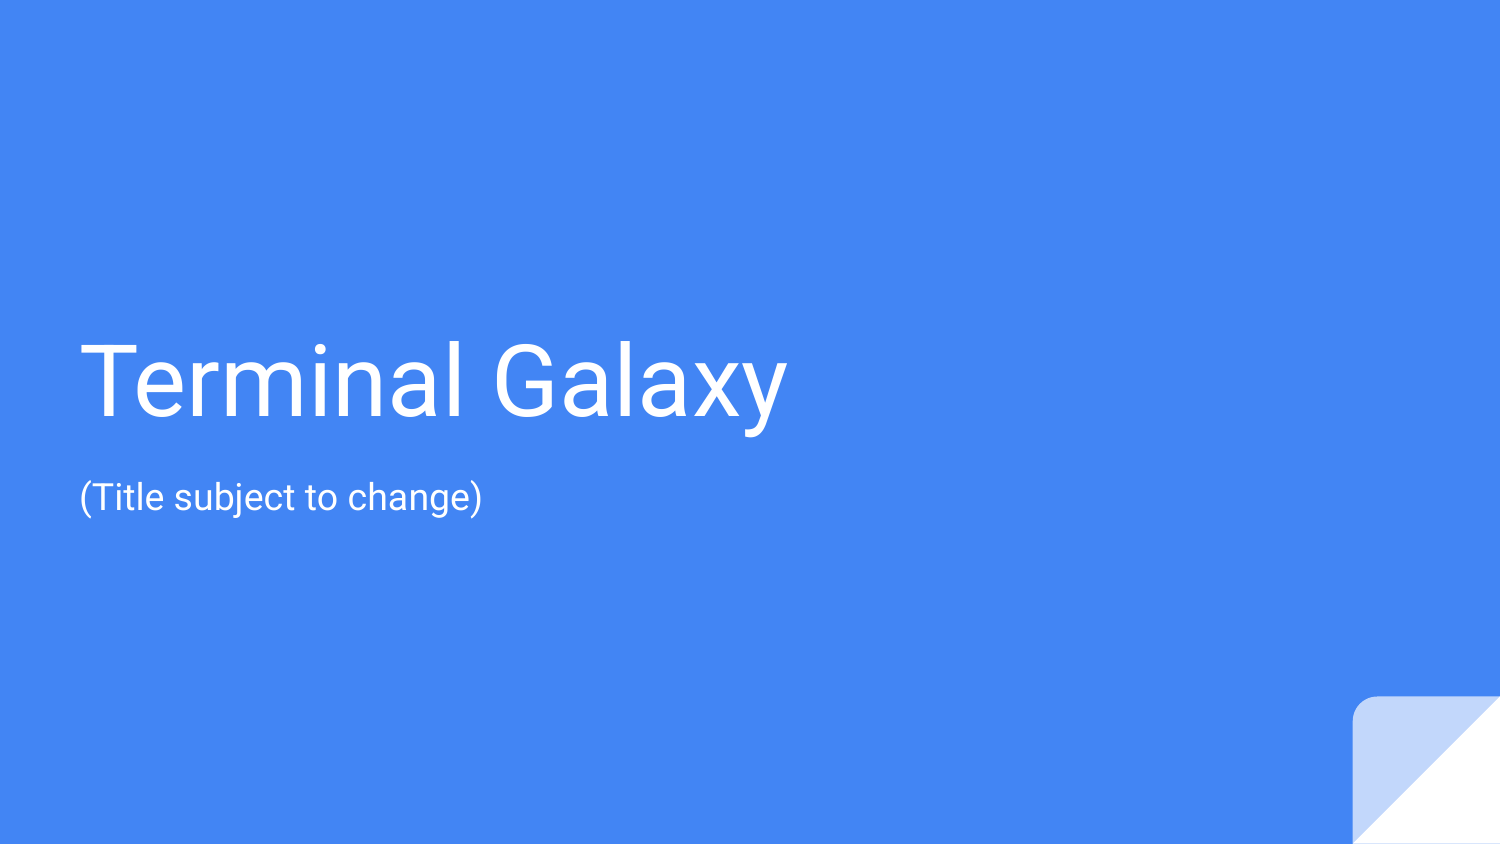

# Terminal Galaxy
(Title subject to change)